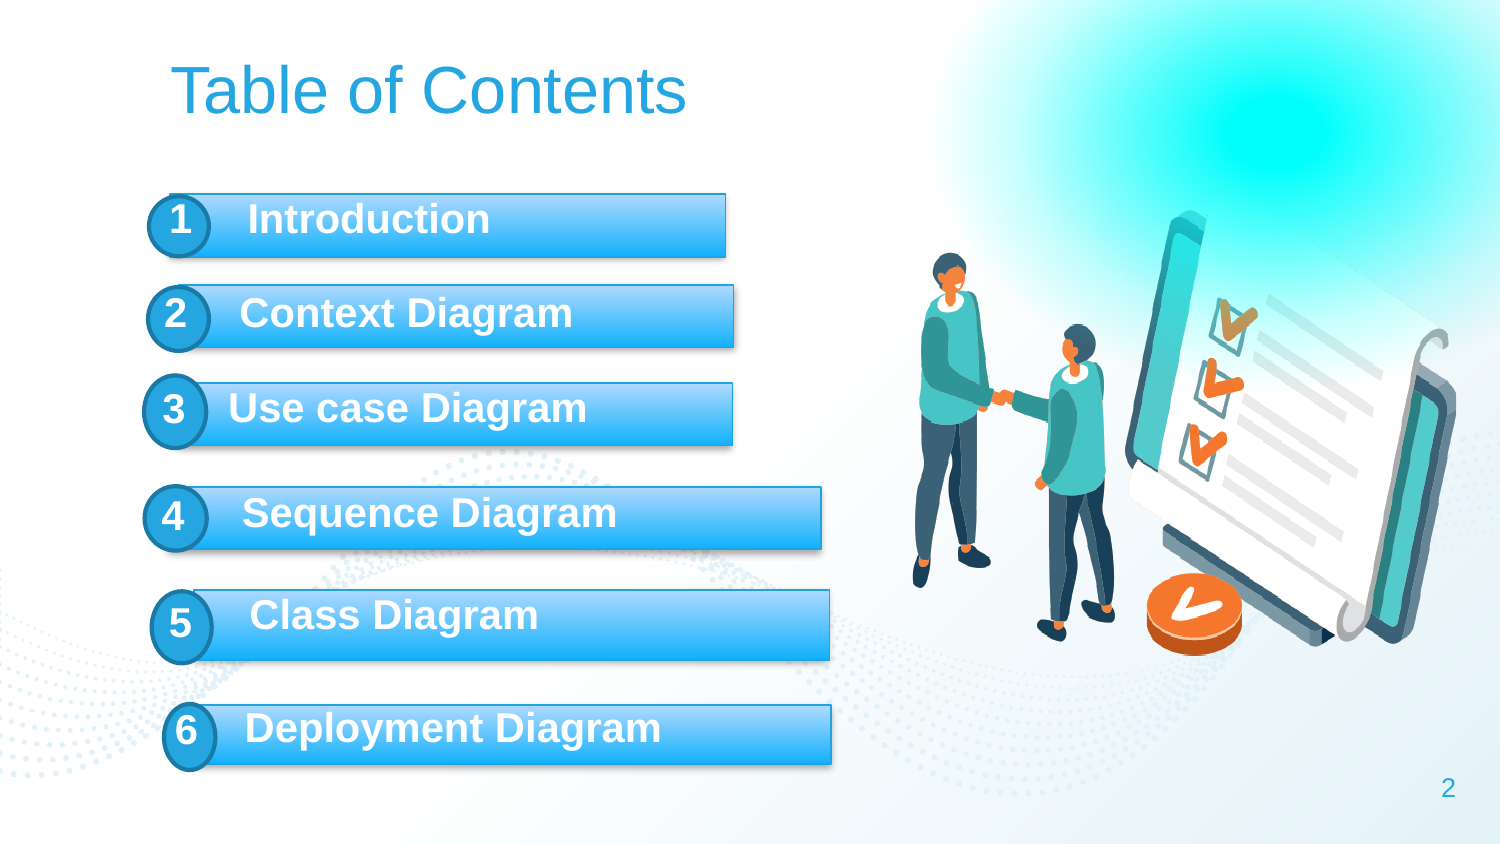

# Table of Contents
1
Introduction

2
Context Diagram

Use case Diagram
3

Sequence Diagram
4

Class Diagram
5

5

 Deployment Diagram
6
6

2